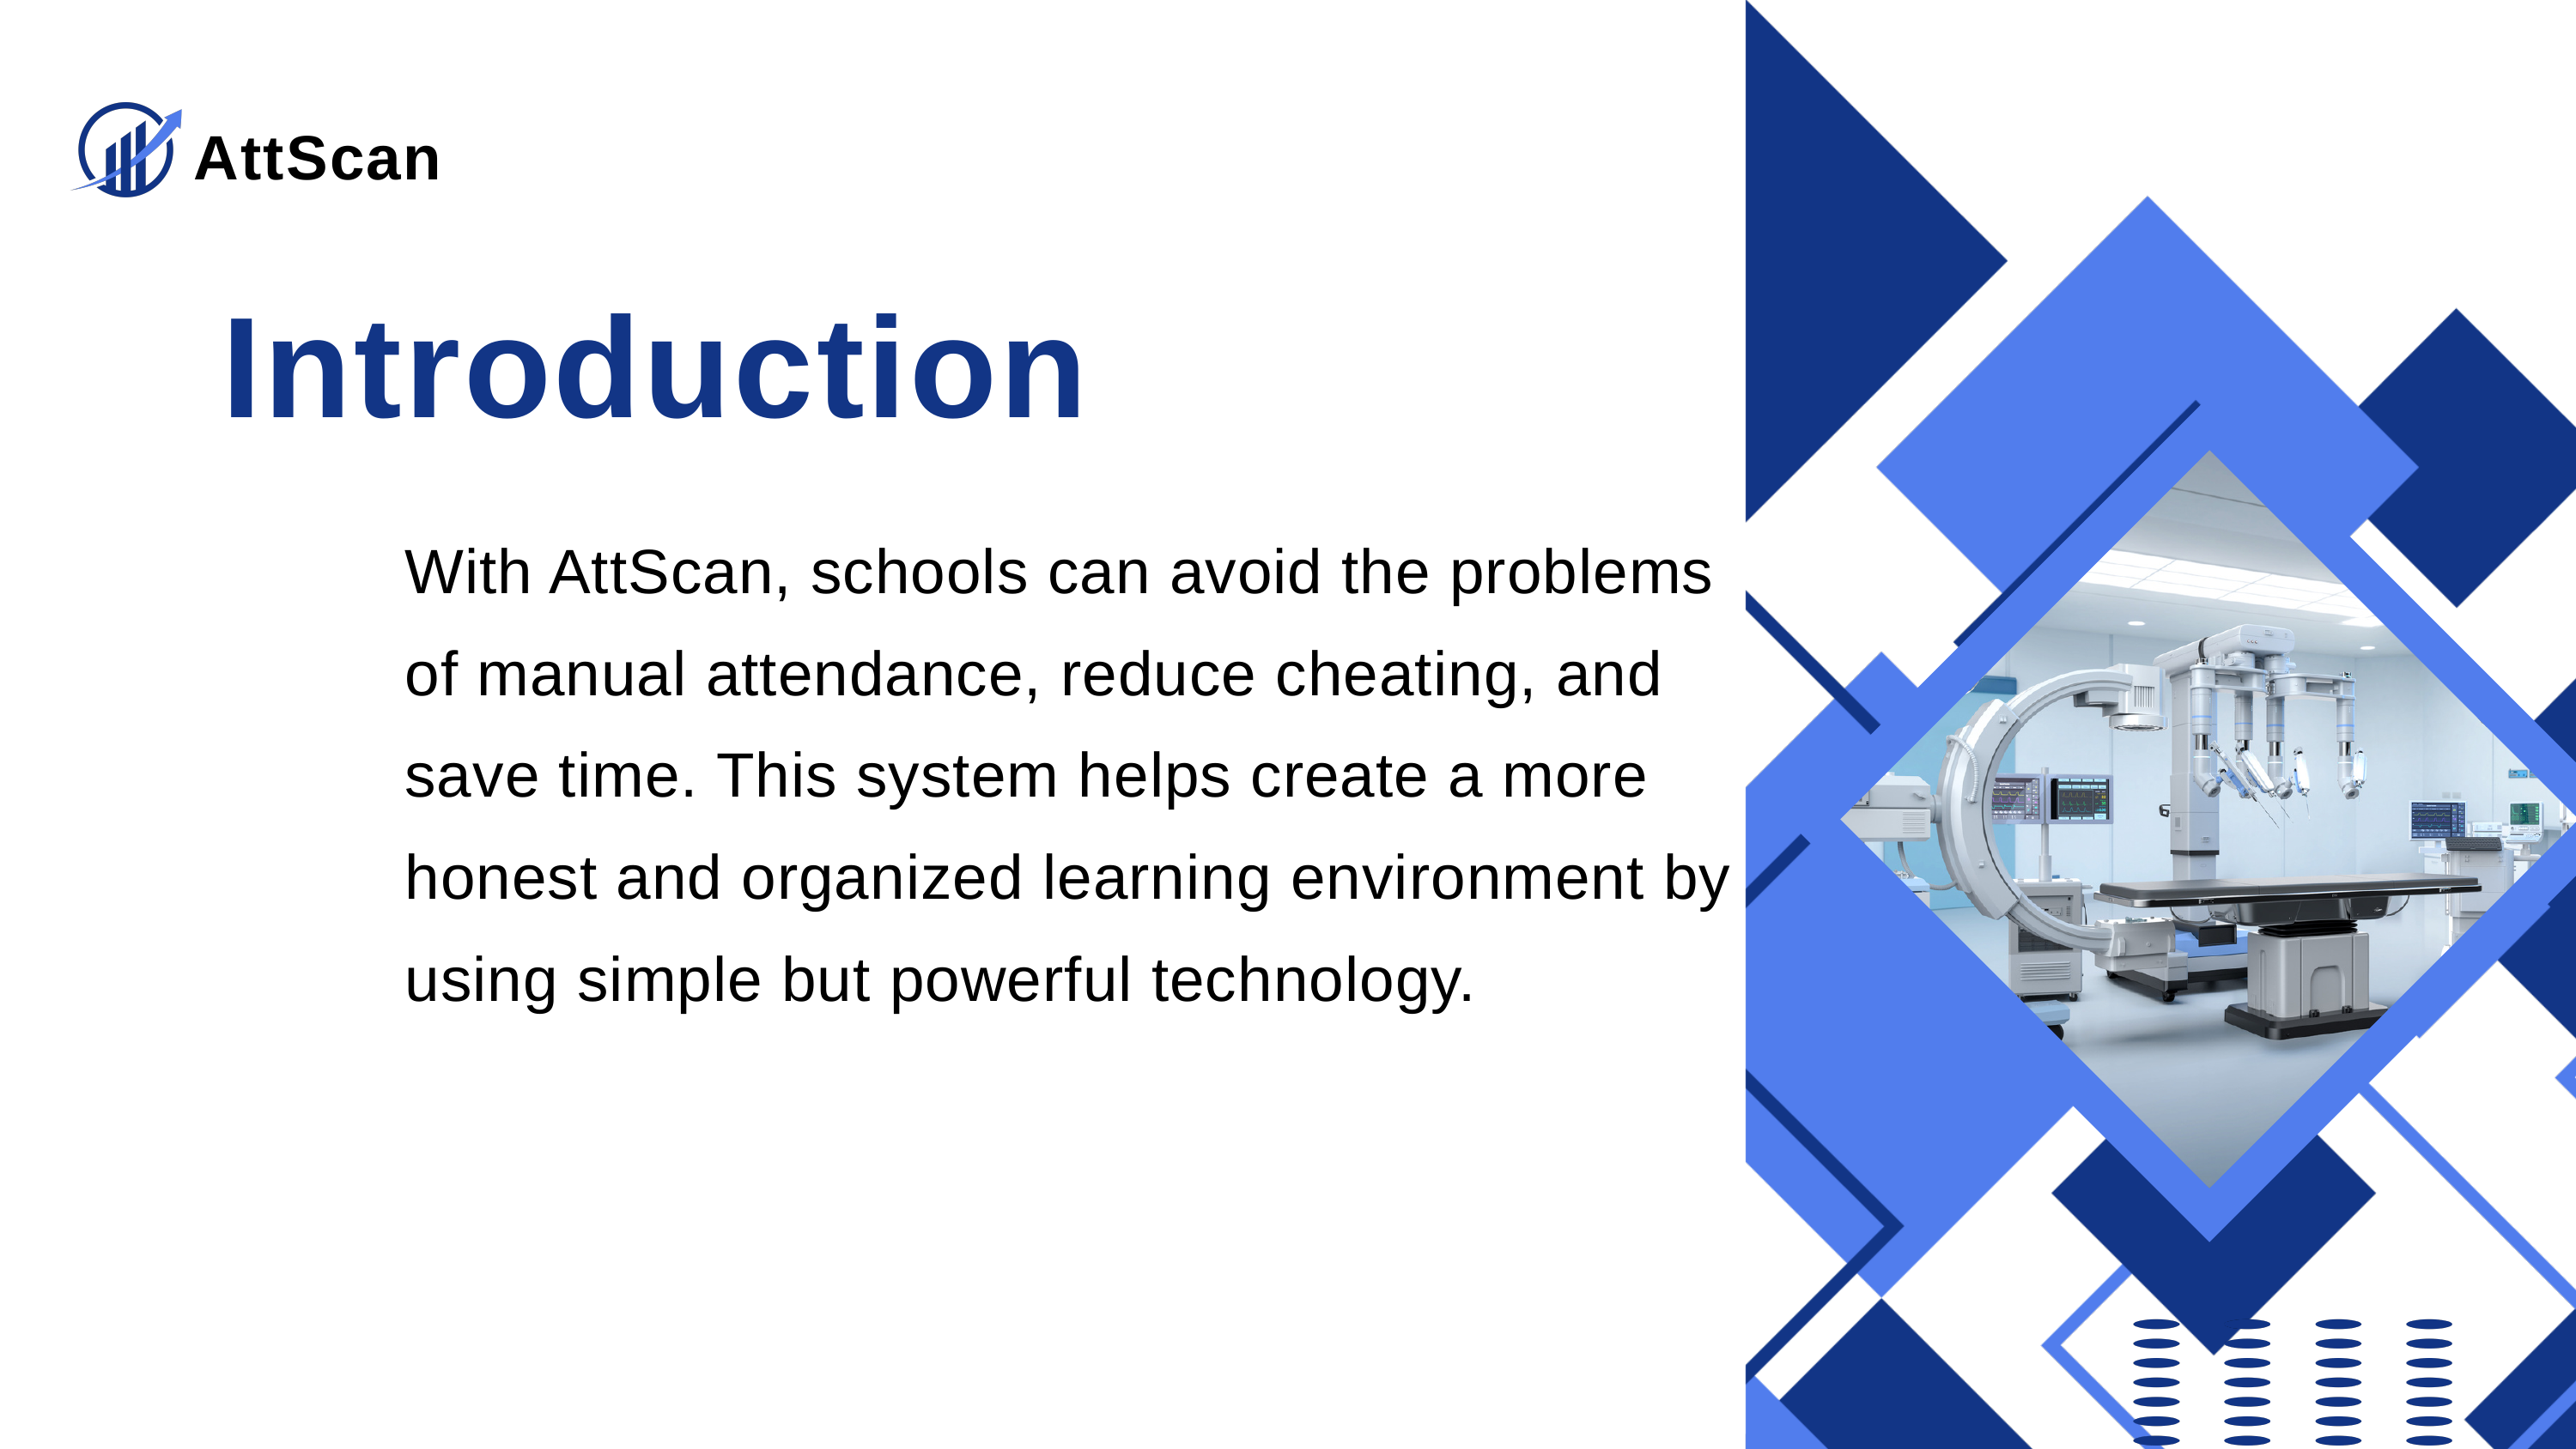

AttScan
Introduction

With AttScan, schools can avoid the problems of manual attendance, reduce cheating, and save time. This system helps create a more honest and organized learning environment by using simple but powerful technology.